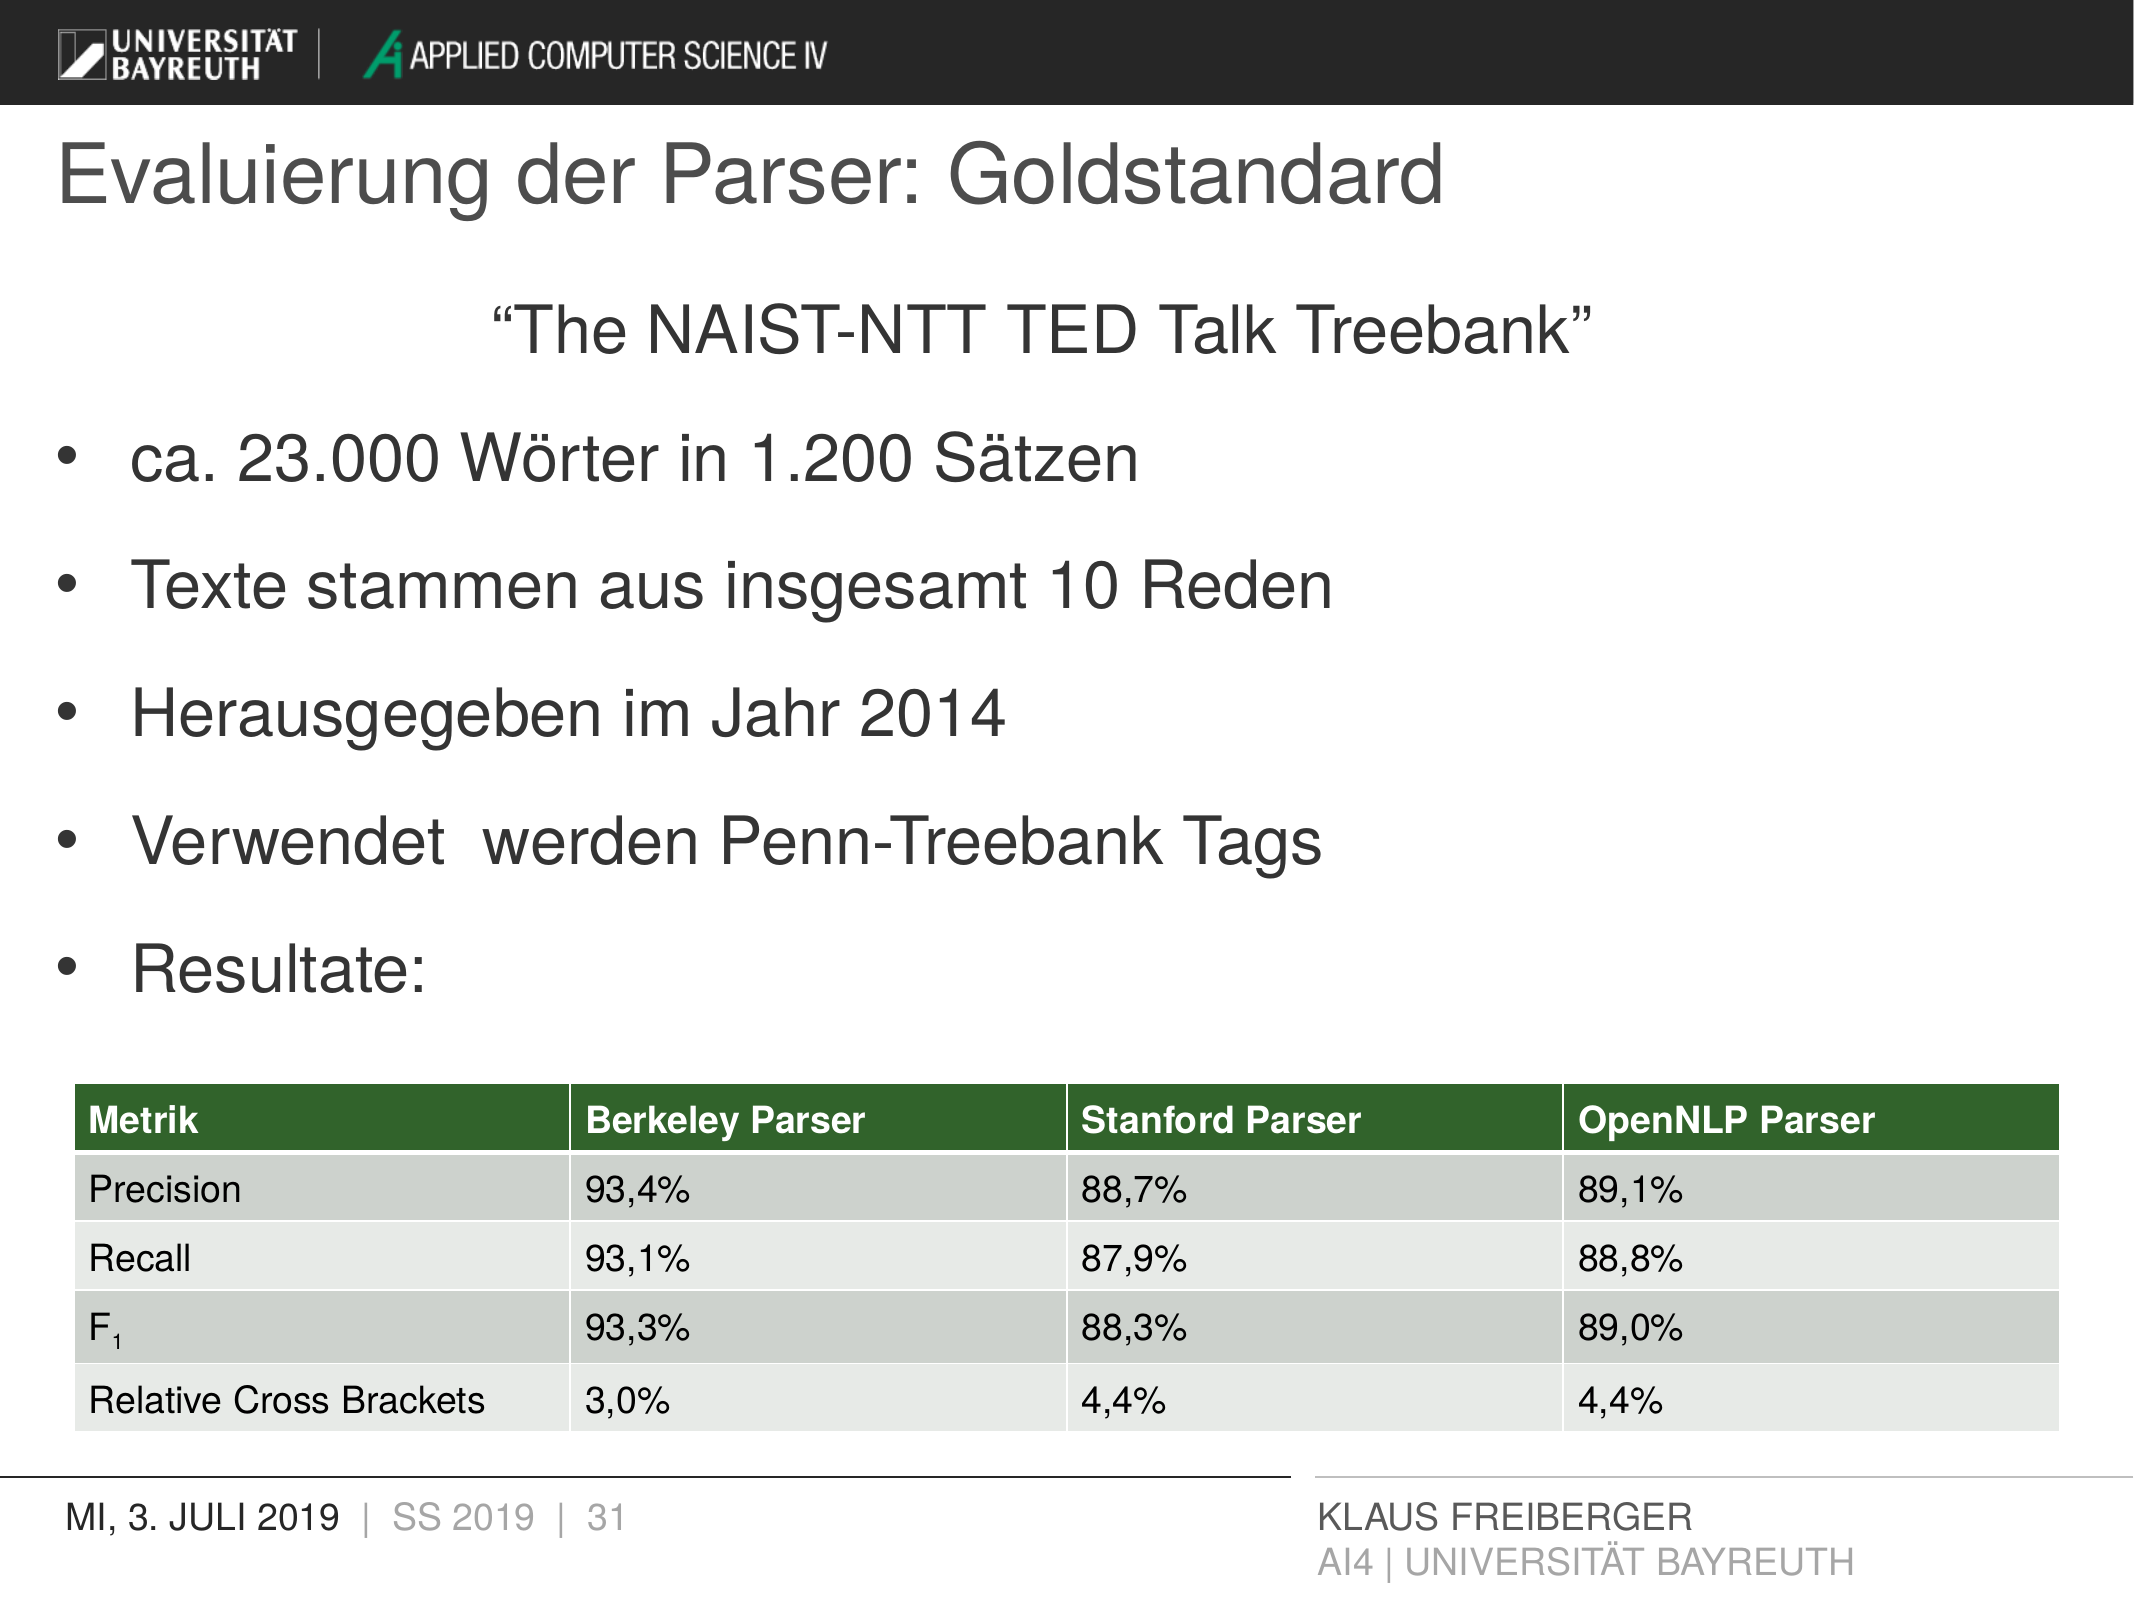

# Evaluierung der Parser: Goldstandard
“The NAIST-NTT TED Talk Treebank”
ca. 23.000 Wörter in 1.200 Sätzen
Texte stammen aus insgesamt 10 Reden
Herausgegeben im Jahr 2014
Verwendet  werden Penn-Treebank Tags
Resultate:
| Metrik | Berkeley Parser | Stanford Parser | OpenNLP Parser |
| --- | --- | --- | --- |
| Precision | 93,4% | 88,7% | 89,1% |
| Recall | 93,1% | 87,9% | 88,8% |
| F1 | 93,3% | 88,3% | 89,0% |
| Relative Cross Brackets | 3,0% | 4,4% | 4,4% |